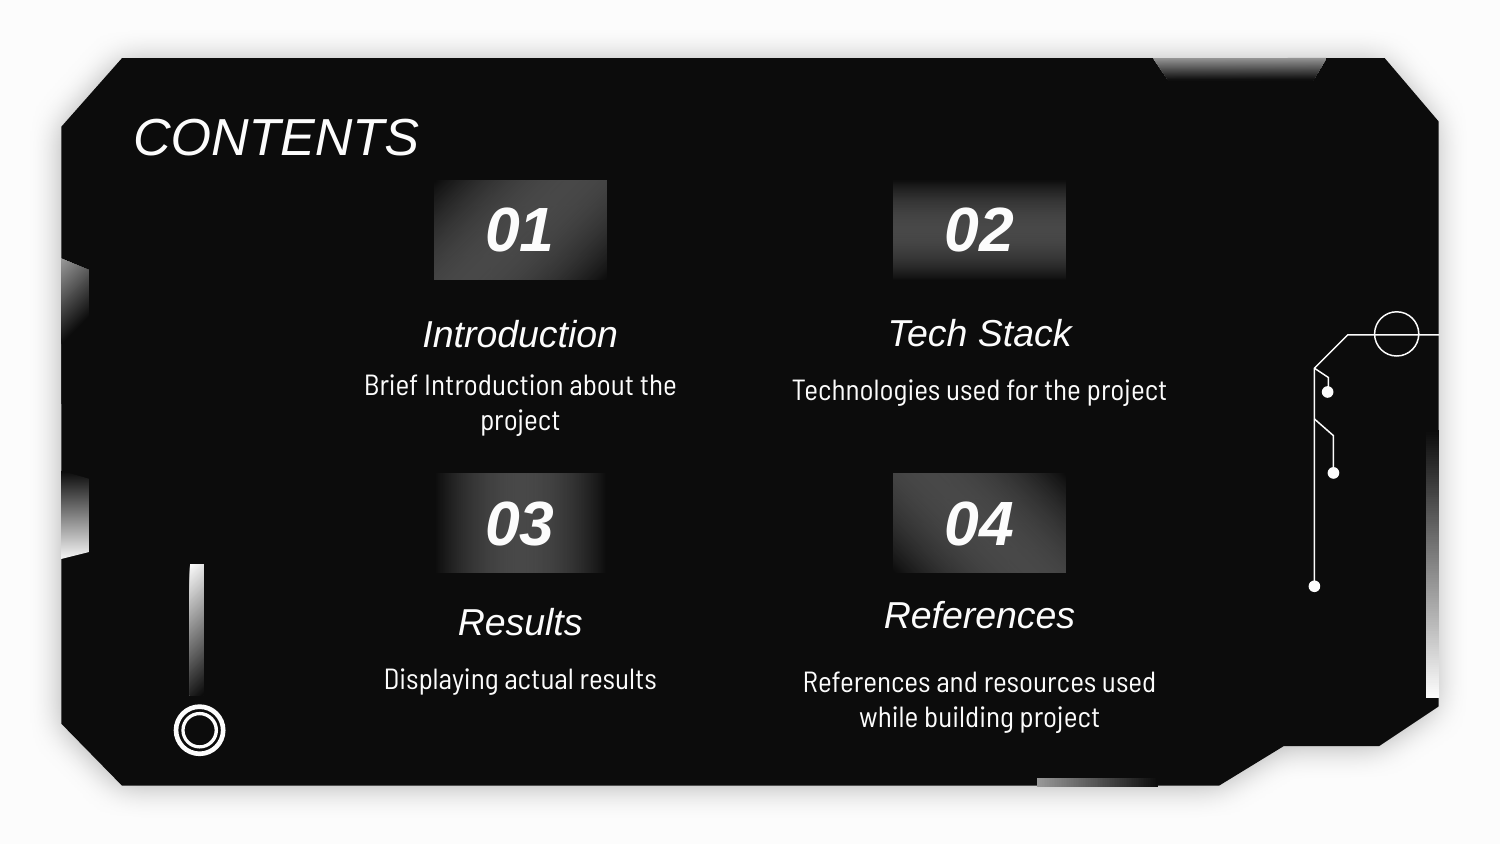

CONTENTS
# 01
02
Tech Stack
Introduction
Brief Introduction about the project
Technologies used for the project
03
04
References
Results

Displaying actual results
References and resources used while building project